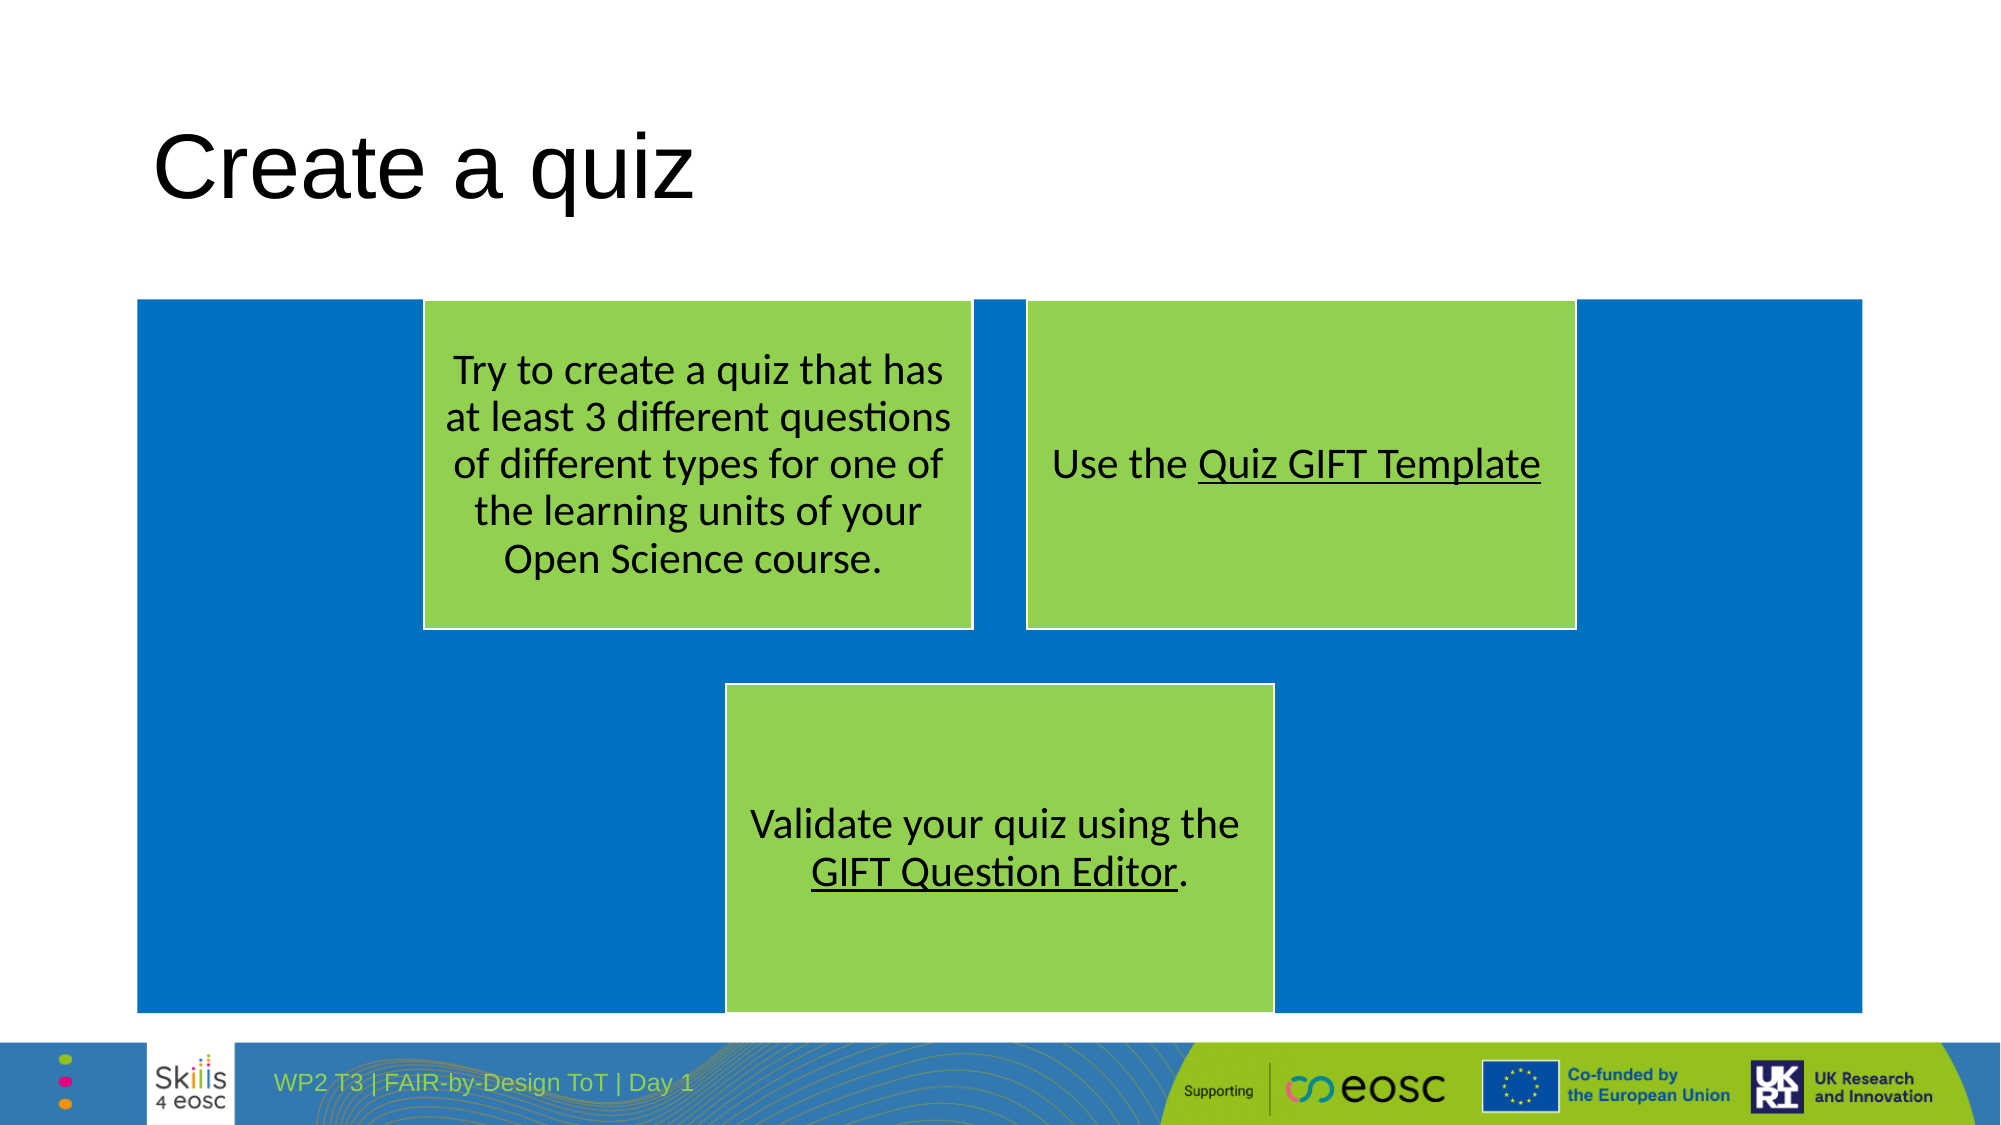

# Create a quiz
Try to create a quiz that has at least 3 different questions of different types for one of the learning units of your Open Science course.
Use the Quiz GIFT Template
Validate your quiz using the GIFT Question Editor.
WP2 T3 | FAIR-by-Design ToT | Day 1